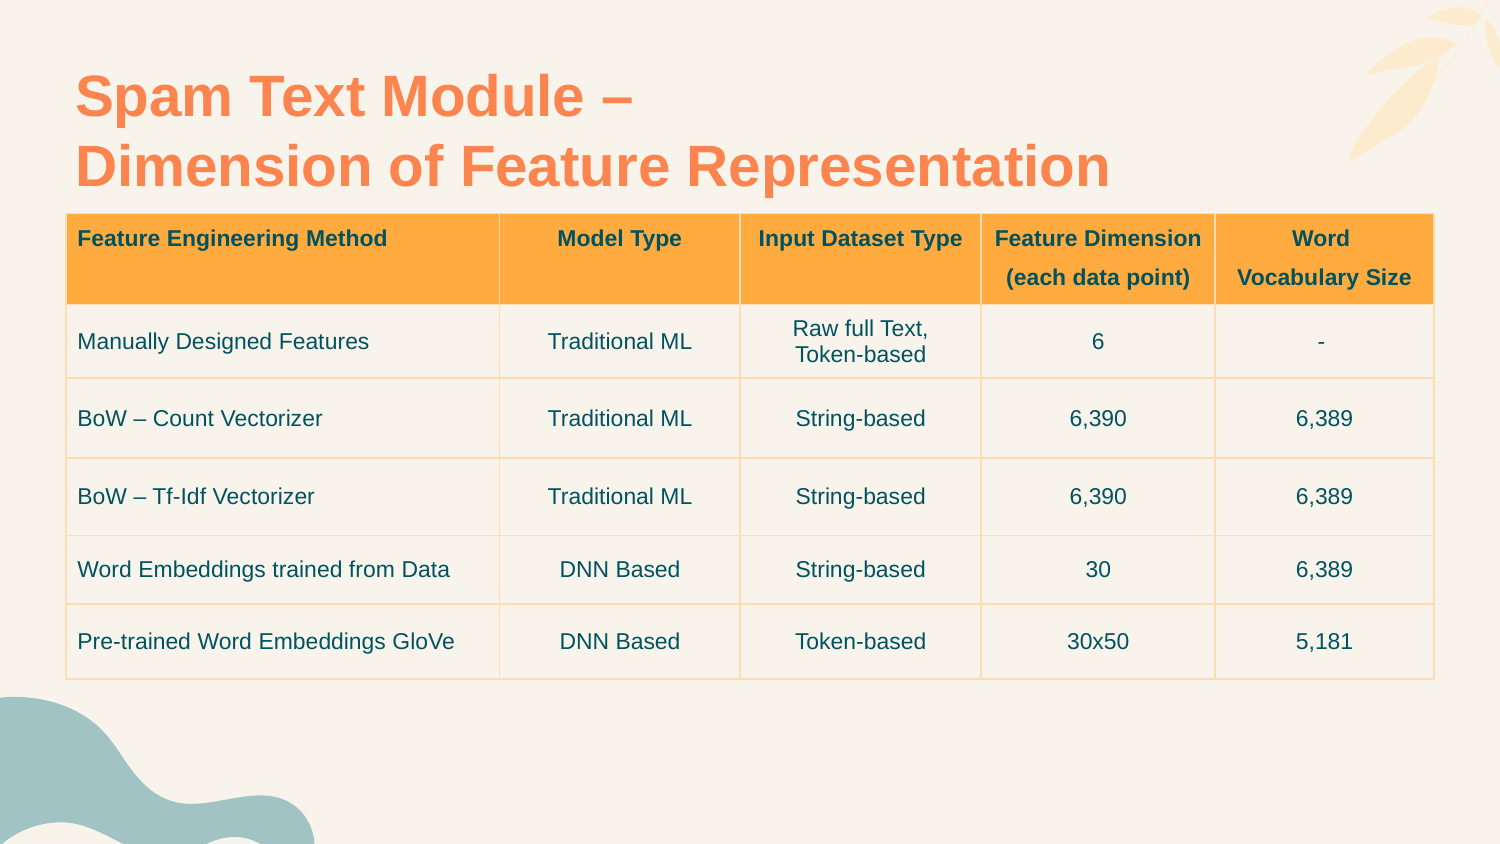

# Spam Text Module – Dimension of Feature Representation
| Feature Engineering Method | Model Type | Input Dataset Type | Feature Dimension (each data point) | Word Vocabulary Size |
| --- | --- | --- | --- | --- |
| Manually Designed Features | Traditional ML | Raw full Text, Token-based | 6 | - |
| BoW – Count Vectorizer | Traditional ML | String-based | 6,390 | 6,389 |
| BoW – Tf-Idf Vectorizer | Traditional ML | String-based | 6,390 | 6,389 |
| Word Embeddings trained from Data | DNN Based | String-based | 30 | 6,389 |
| Pre-trained Word Embeddings GloVe | DNN Based | Token-based | 30x50 | 5,181 |